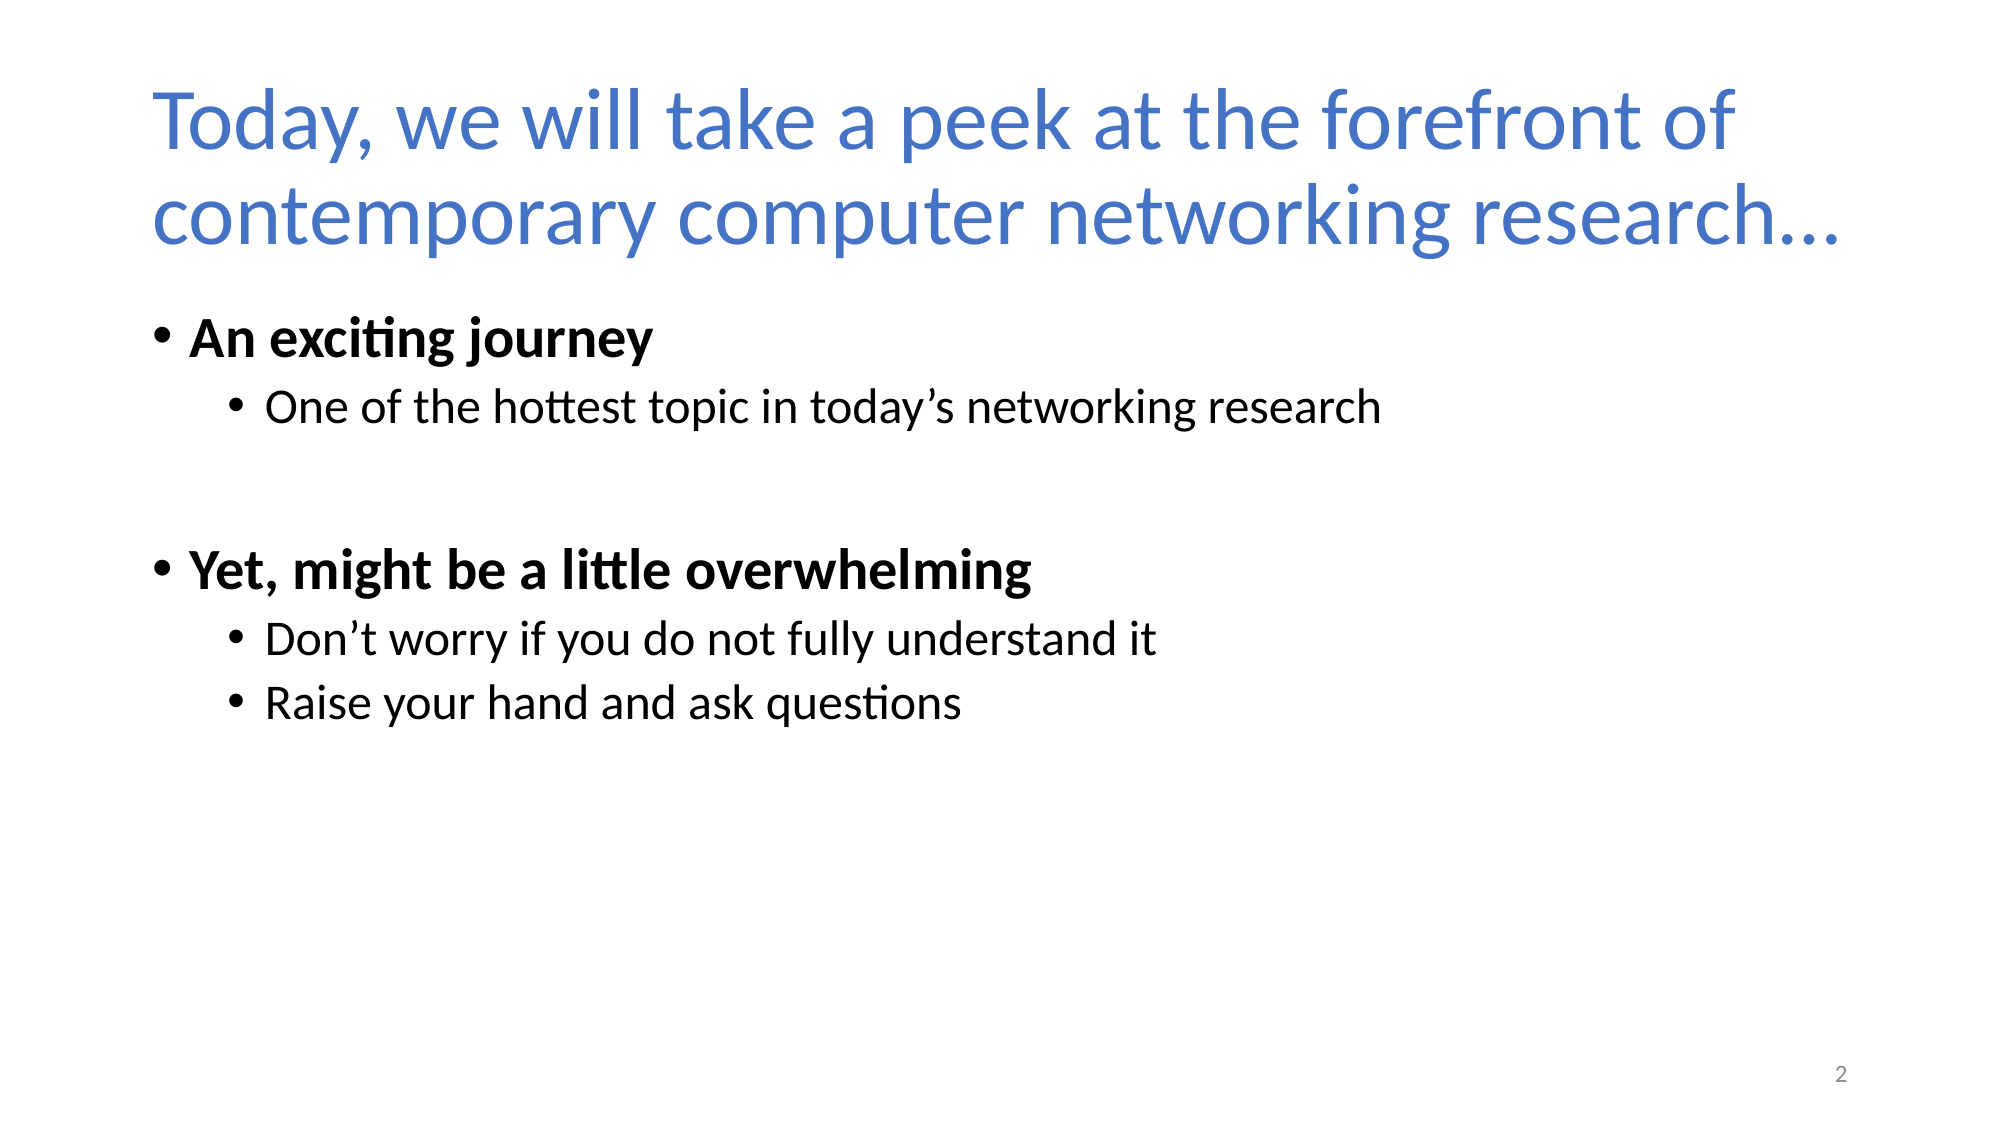

# Today, we will take a peek at the forefront of contemporary computer networking research…
An exciting journey
One of the hottest topic in today’s networking research

Yet, might be a little overwhelming
Don’t worry if you do not fully understand it
Raise your hand and ask questions
2